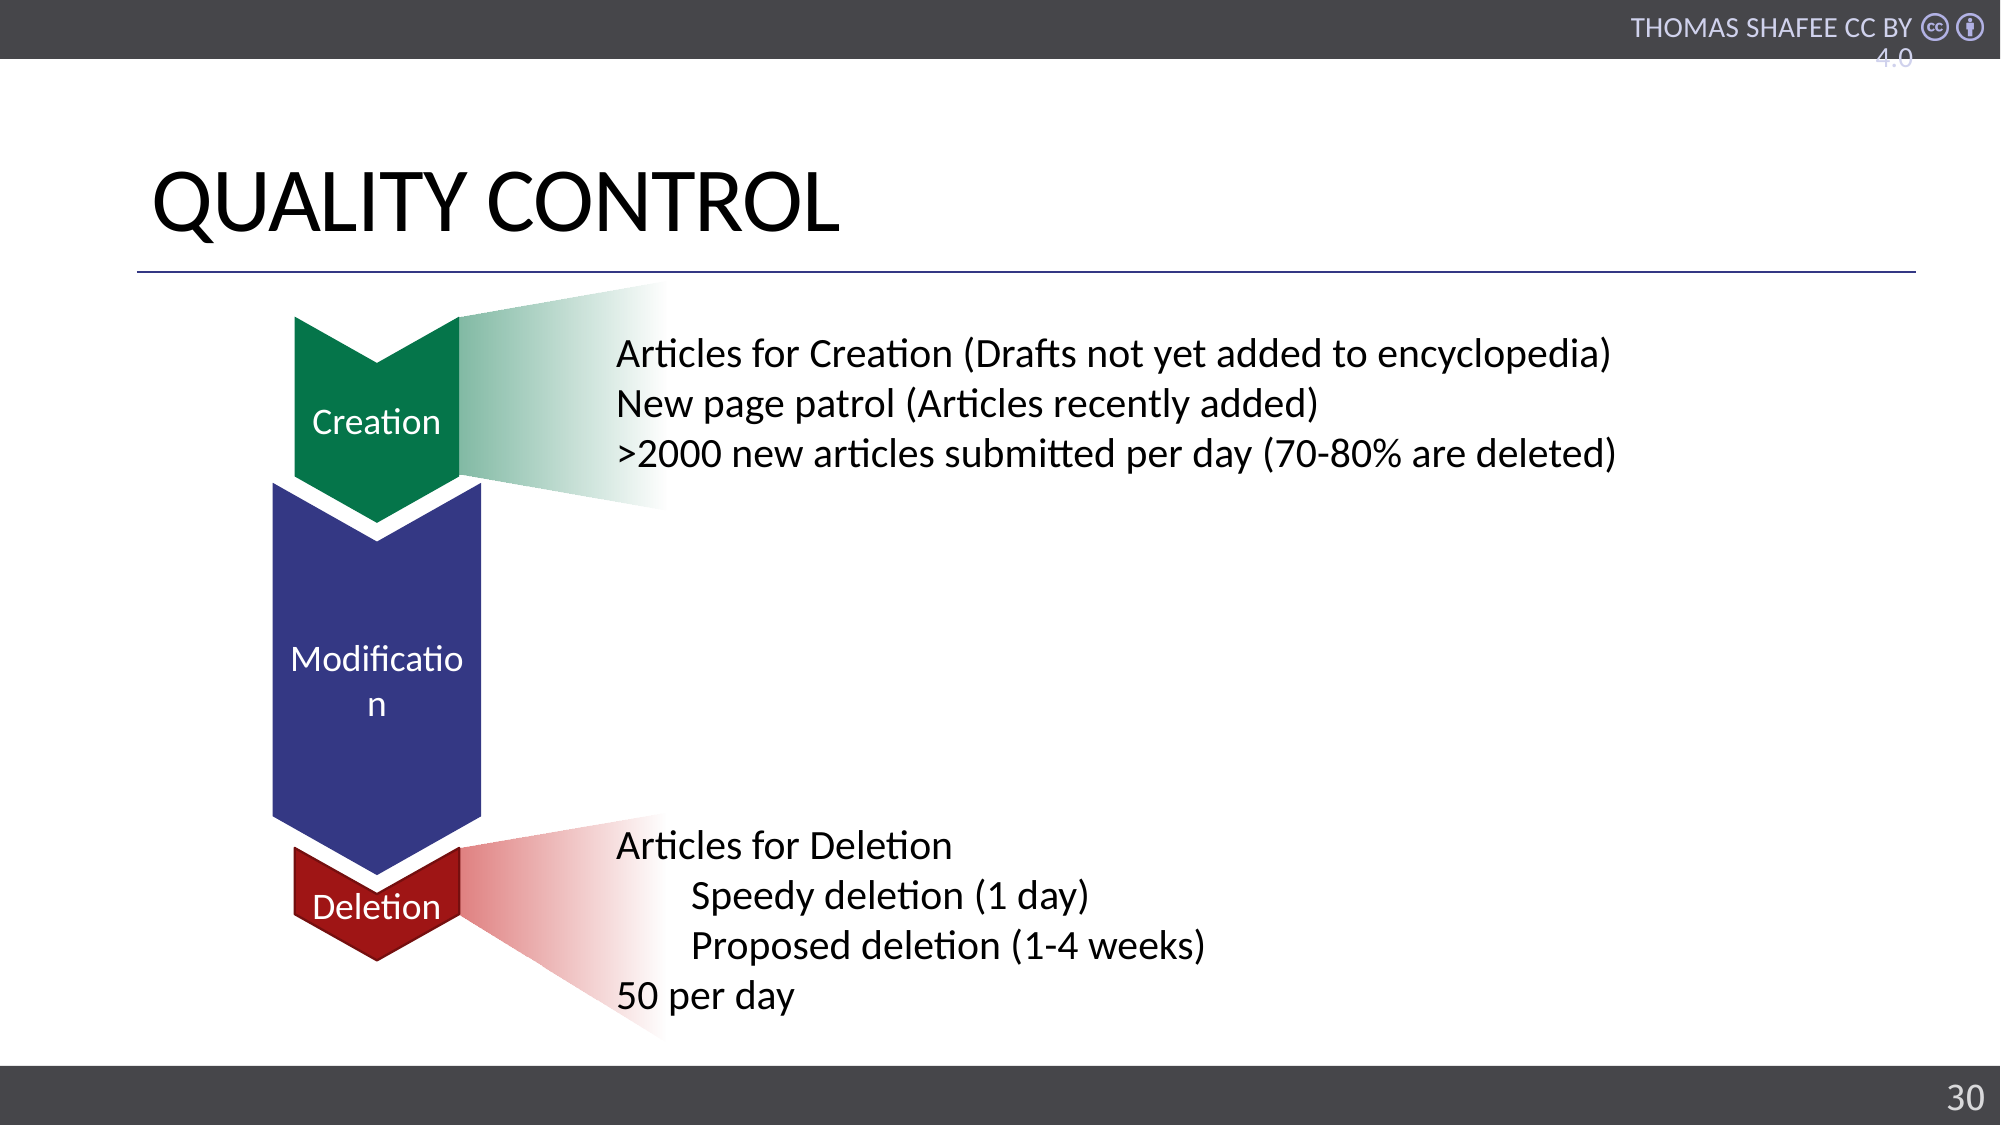

# Quality control

Articles for Creation (Drafts not yet added to encyclopedia)
New page patrol (Articles recently added)
>2000 new articles submitted per day (70-80% are deleted)
Creation
Modification

Articles for Deletion
Speedy deletion (1 day)
Proposed deletion (1-4 weeks)
50 per day
Deletion

30